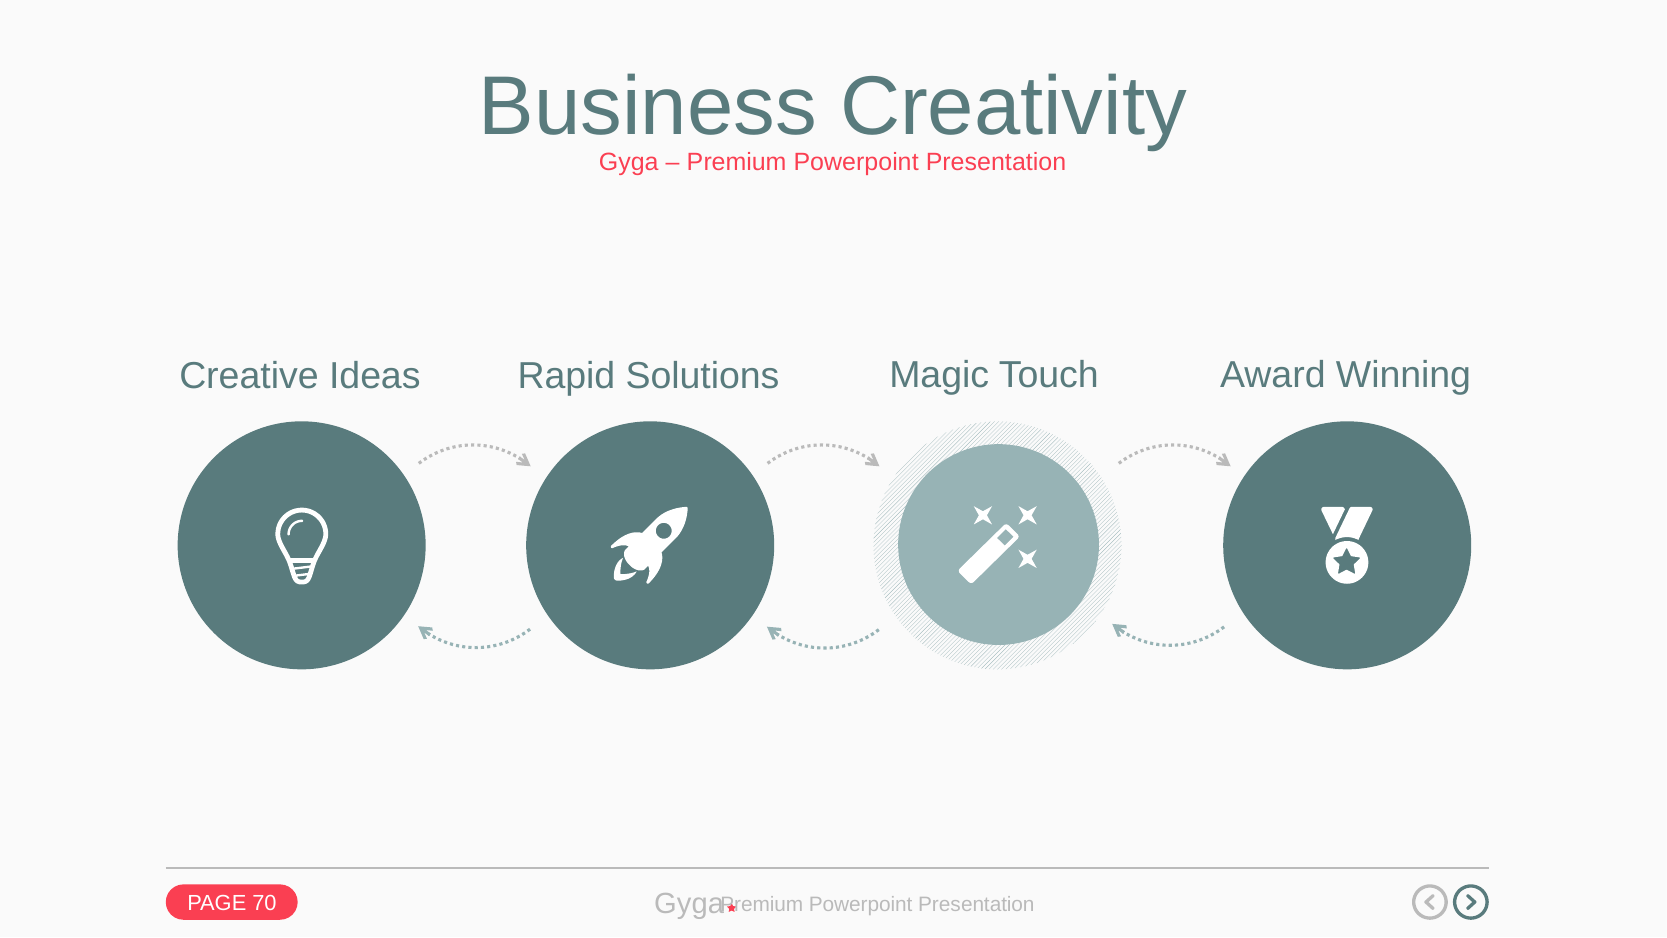

Business Creativity
Gyga – Premium Powerpoint Presentation
Award Winning
Magic Touch
Creative Ideas
Rapid Solutions